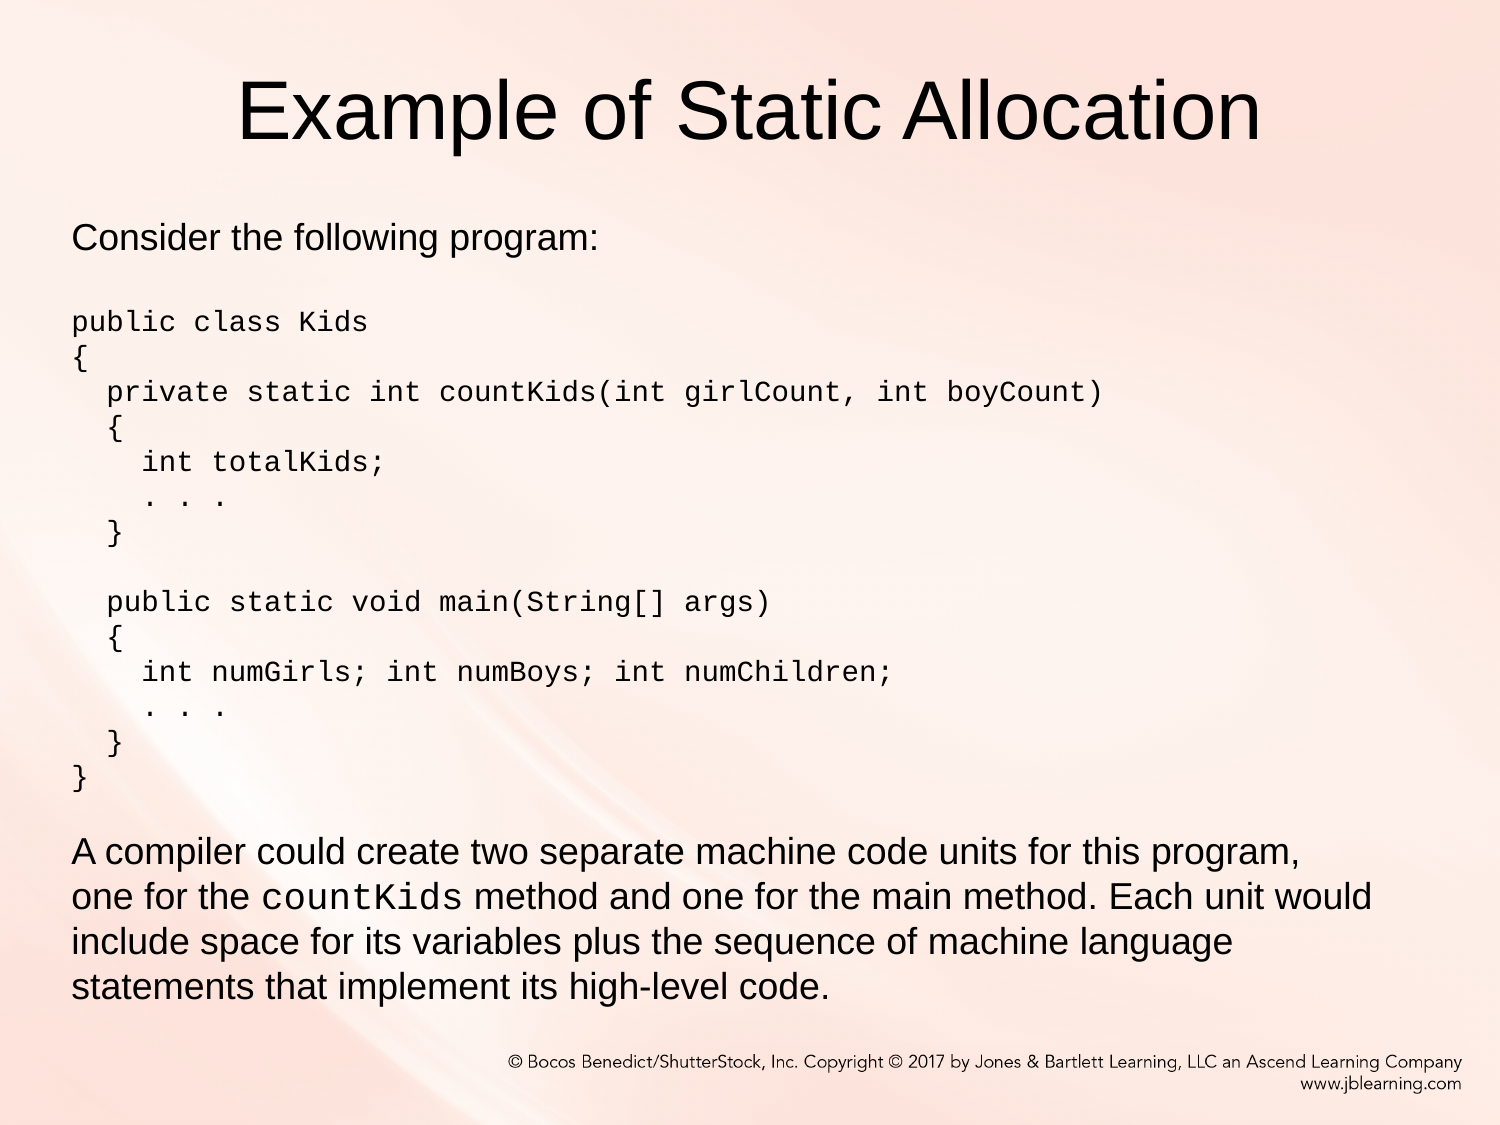

# Example of Static Allocation
Consider the following program:

public class Kids
{
  private static int countKids(int girlCount, int boyCount)
  {
    int totalKids;
    . . .
  }

  public static void main(String[] args)
  {
    int numGirls; int numBoys; int numChildren;
    . . .
  }
}

A compiler could create two separate machine code units for this program,
one for the countKids method and one for the main method. Each unit would
include space for its variables plus the sequence of machine language
statements that implement its high-level code.